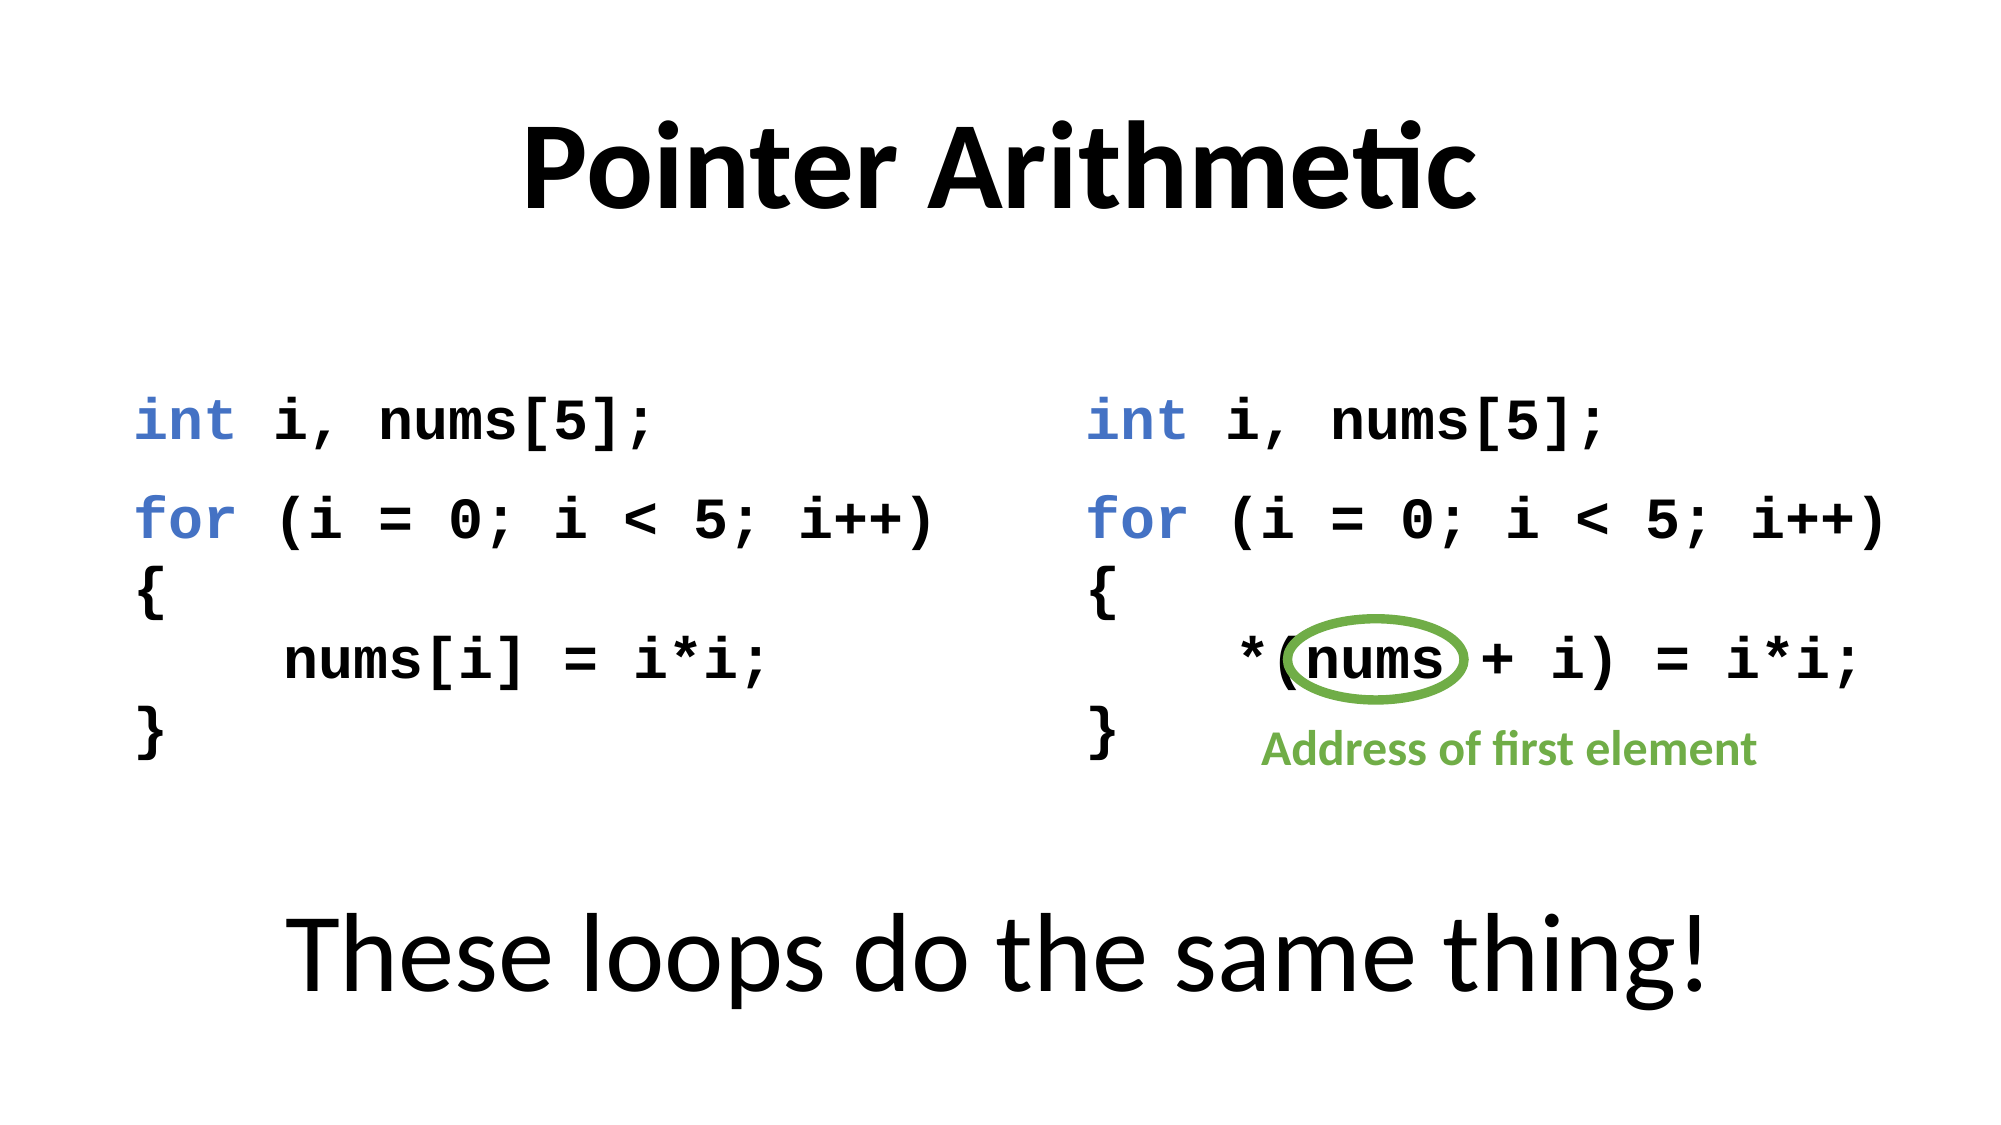

# Pointer Arithmetic
int i, nums[5];

for (i = 0; i < 5; i++)
{
	nums[i] = i*i;
}
int i, nums[5];

for (i = 0; i < 5; i++)
{
	*(nums + i) = i*i;
}

Address of first element
These loops do the same thing!